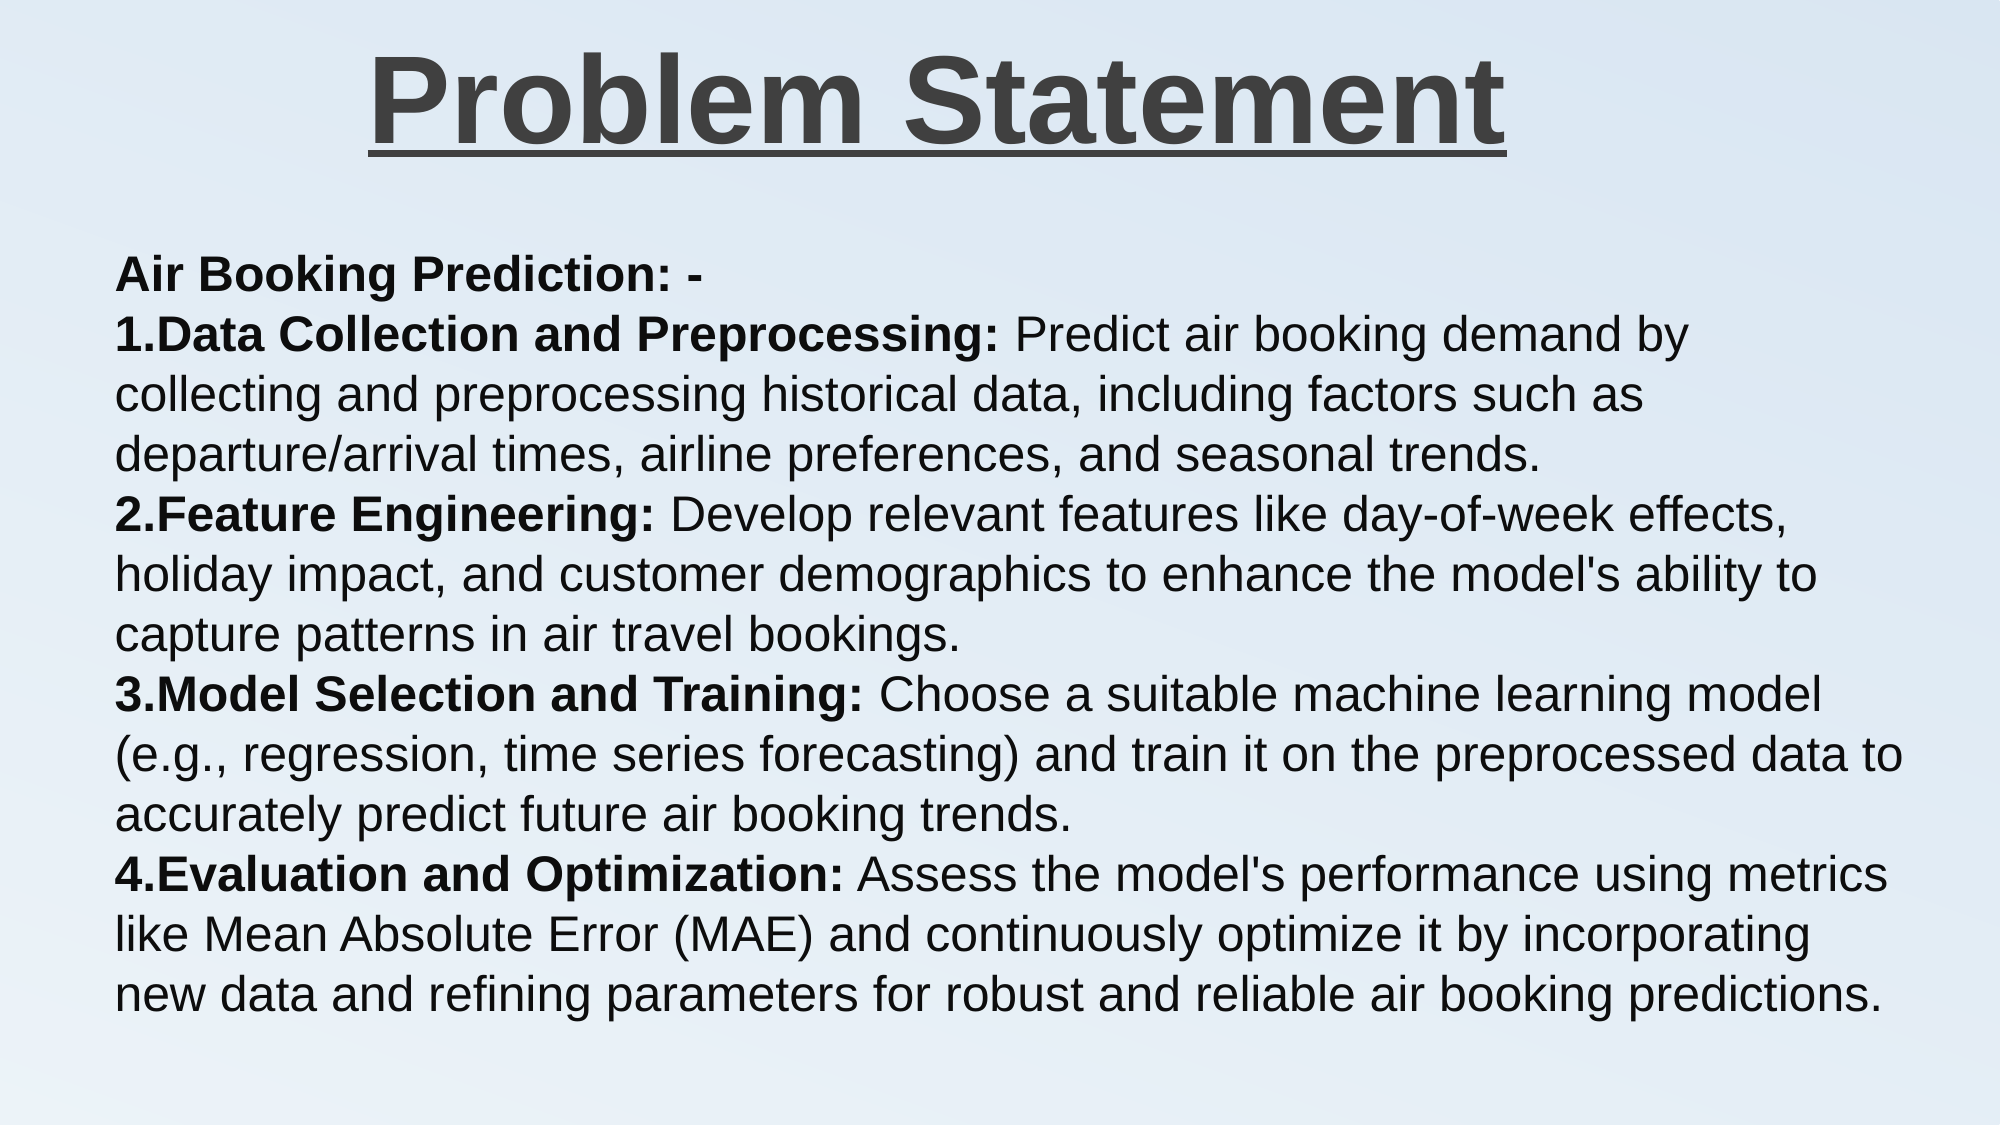

Problem Statement
Air Booking Prediction: -
Data Collection and Preprocessing: Predict air booking demand by collecting and preprocessing historical data, including factors such as departure/arrival times, airline preferences, and seasonal trends.
Feature Engineering: Develop relevant features like day-of-week effects, holiday impact, and customer demographics to enhance the model's ability to capture patterns in air travel bookings.
Model Selection and Training: Choose a suitable machine learning model (e.g., regression, time series forecasting) and train it on the preprocessed data to accurately predict future air booking trends.
Evaluation and Optimization: Assess the model's performance using metrics like Mean Absolute Error (MAE) and continuously optimize it by incorporating new data and refining parameters for robust and reliable air booking predictions.